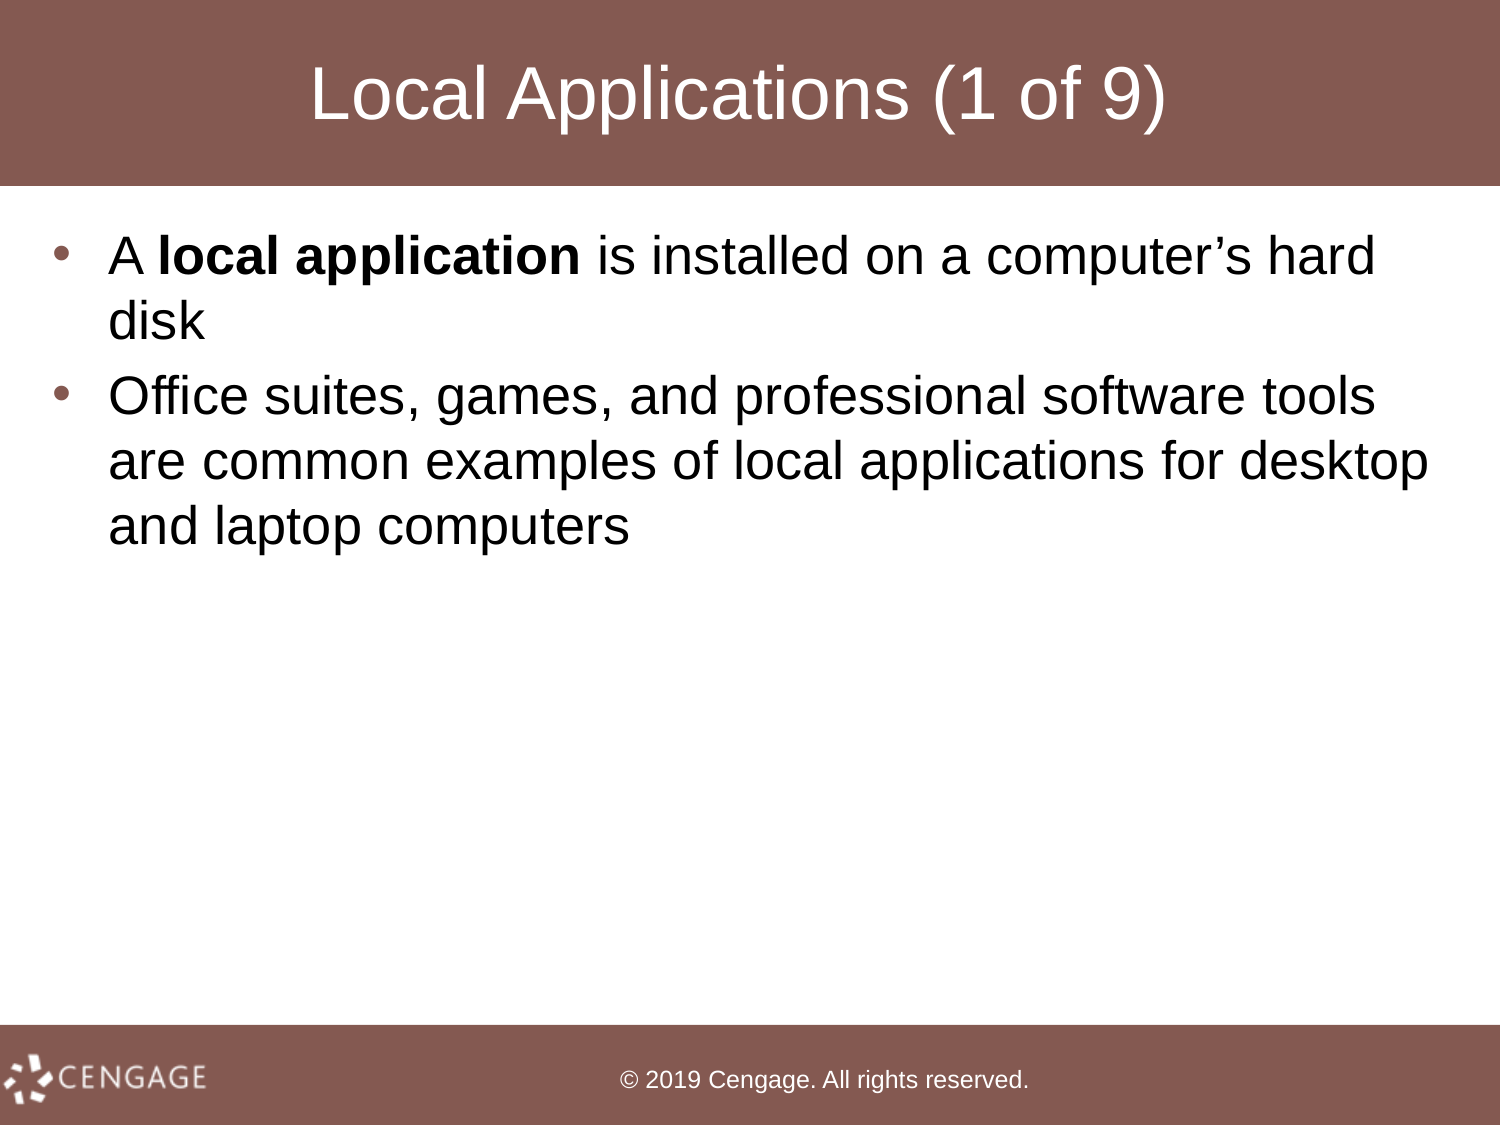

# Local Applications (1 of 9)
A local application is installed on a computer’s hard disk
Office suites, games, and professional software tools are common examples of local applications for desktop and laptop computers